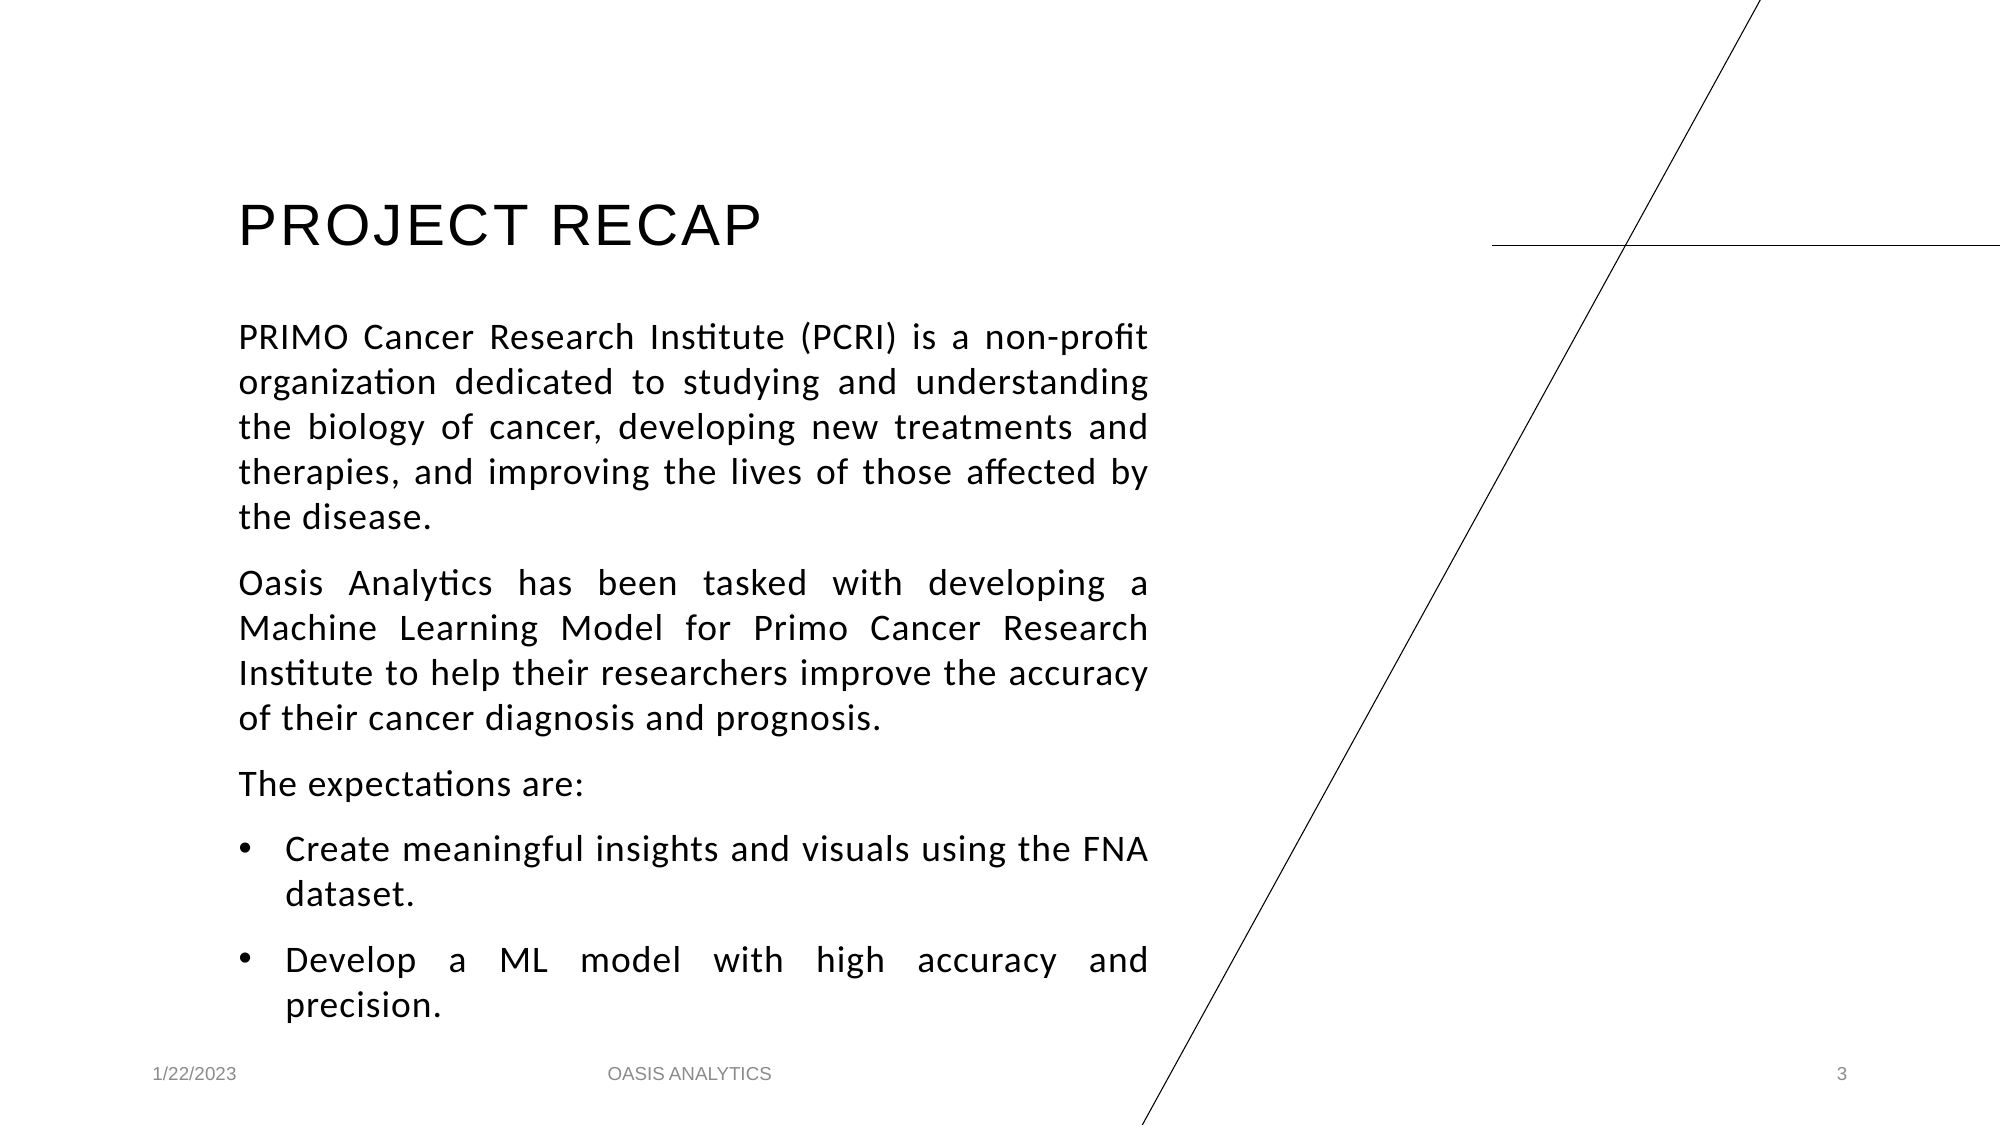

# Project recap
PRIMO Cancer Research Institute (PCRI) is a non-profit organization dedicated to studying and understanding the biology of cancer, developing new treatments and therapies, and improving the lives of those affected by the disease.
Oasis Analytics has been tasked with developing a Machine Learning Model for Primo Cancer Research Institute to help their researchers improve the accuracy of their cancer diagnosis and prognosis.
The expectations are:
Create meaningful insights and visuals using the FNA dataset.
Develop a ML model with high accuracy and precision.

1/22/2023
OASIS ANALYTICS
3